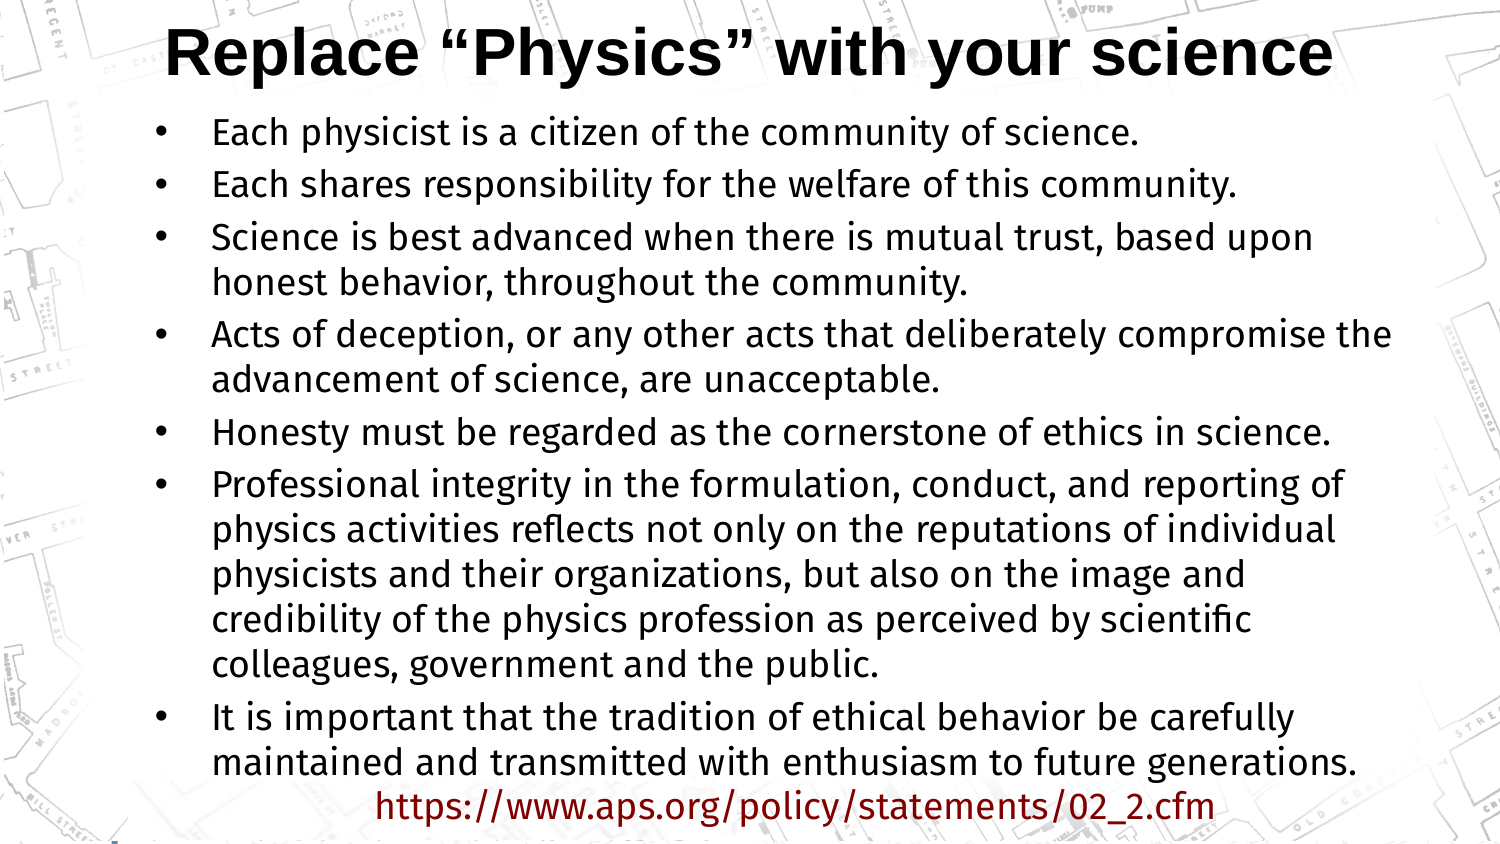

# Replace “Physics” with your science
Each physicist is a citizen of the community of science.
Each shares responsibility for the welfare of this community.
Science is best advanced when there is mutual trust, based upon honest behavior, throughout the community.
Acts of deception, or any other acts that deliberately compromise the advancement of science, are unacceptable.
Honesty must be regarded as the cornerstone of ethics in science.
Professional integrity in the formulation, conduct, and reporting of physics activities reflects not only on the reputations of individual physicists and their organizations, but also on the image and credibility of the physics profession as perceived by scientific colleagues, government and the public.
It is important that the tradition of ethical behavior be carefully maintained and transmitted with enthusiasm to future generations.
                      https://www.aps.org/policy/statements/02_2.cfm